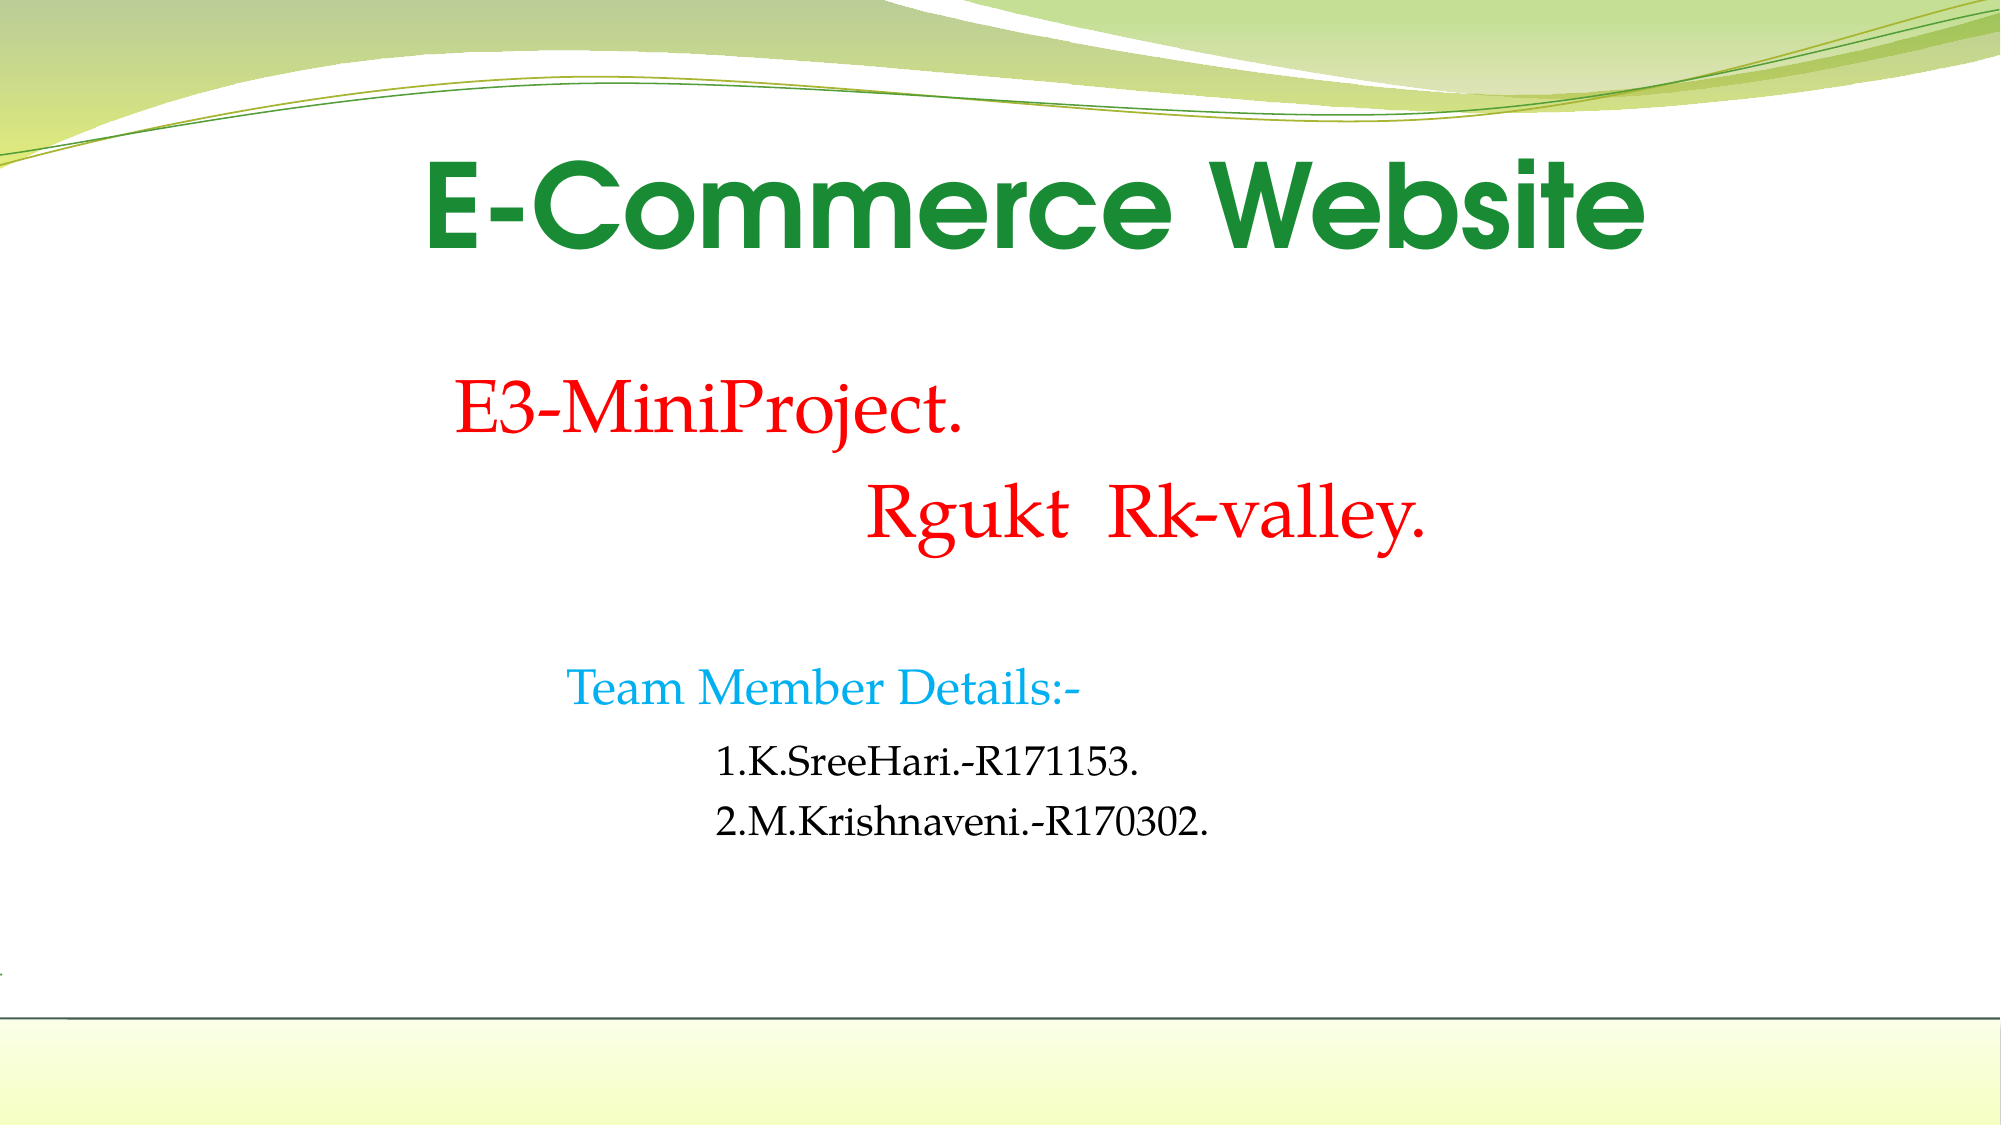

E-Commerce Website
                         E3-MiniProject.
					Rgukt  Rk-valley.

			Team Member Details:-
				1.K.SreeHari.-R171153.
      				2.M.Krishnaveni.-R170302.